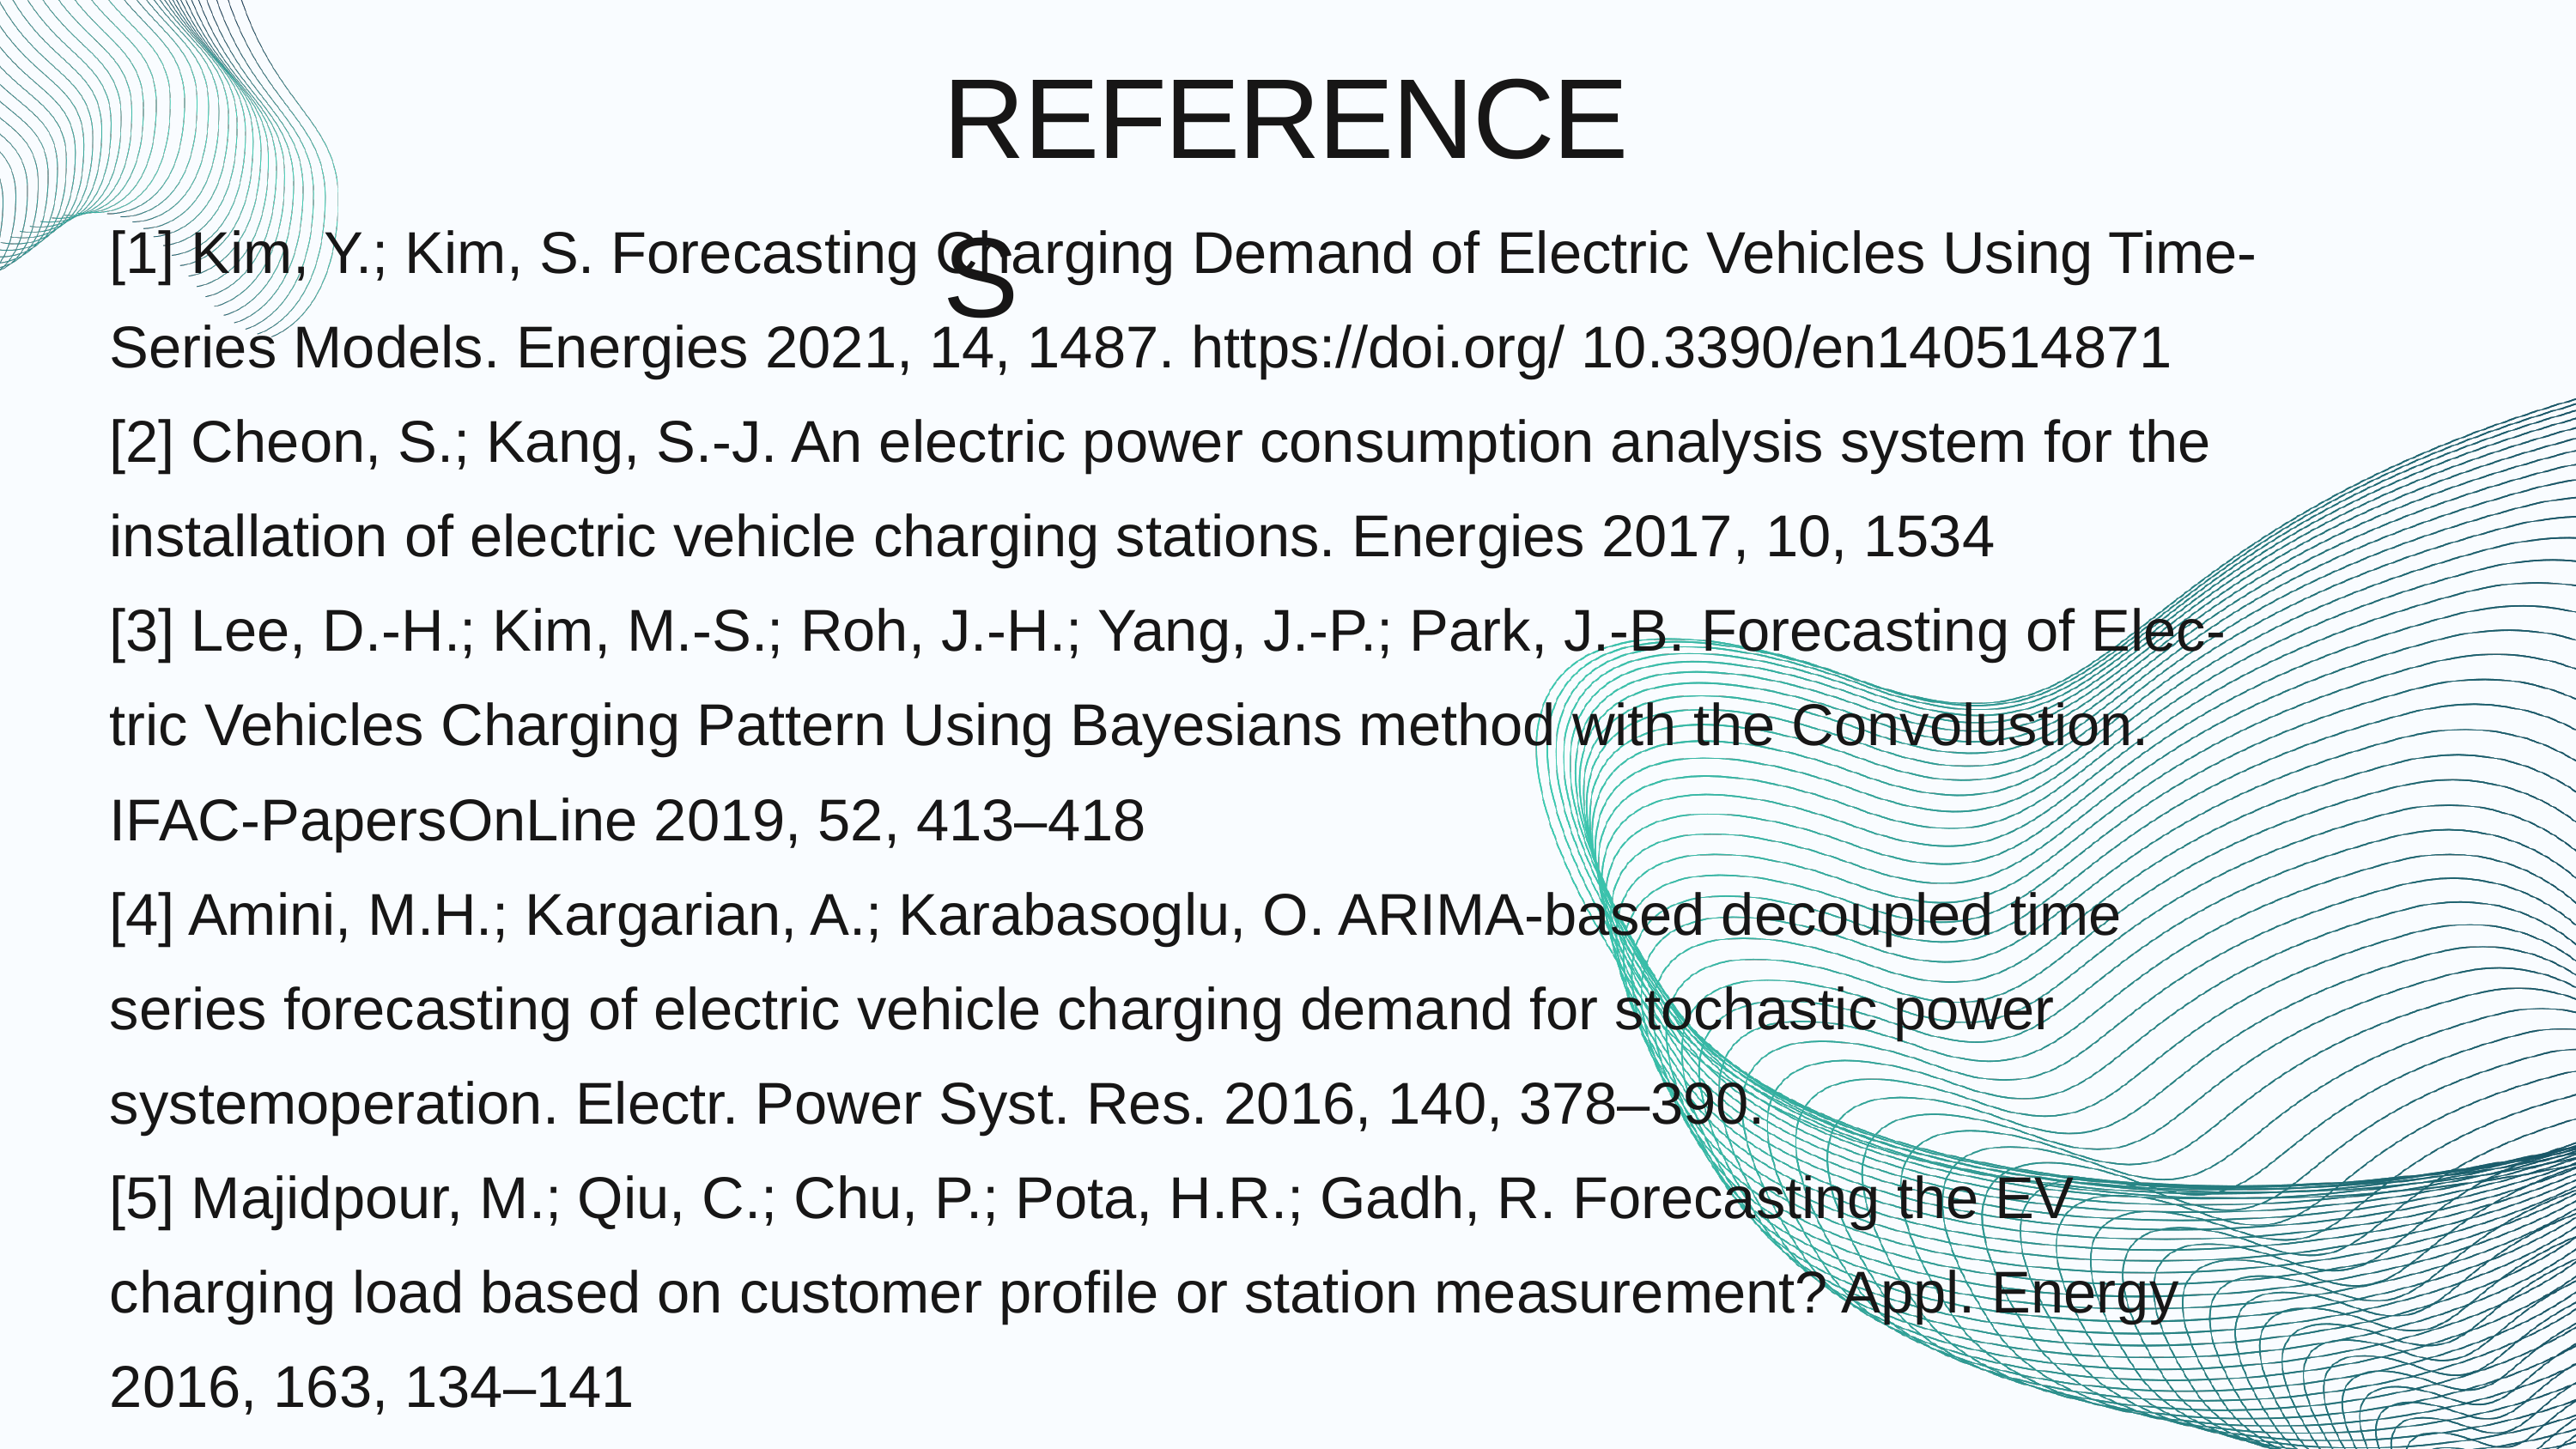

REFERENCES
[1] Kim, Y.; Kim, S. Forecasting Charging Demand of Electric Vehicles Using Time-
Series Models. Energies 2021, 14, 1487. https://doi.org/ 10.3390/en140514871
[2] Cheon, S.; Kang, S.-J. An electric power consumption analysis system for the
installation of electric vehicle charging stations. Energies 2017, 10, 1534
[3] Lee, D.-H.; Kim, M.-S.; Roh, J.-H.; Yang, J.-P.; Park, J.-B. Forecasting of Elec-
tric Vehicles Charging Pattern Using Bayesians method with the Convolustion.
IFAC-PapersOnLine 2019, 52, 413–418
[4] Amini, M.H.; Kargarian, A.; Karabasoglu, O. ARIMA-based decoupled time
series forecasting of electric vehicle charging demand for stochastic power systemoperation. Electr. Power Syst. Res. 2016, 140, 378–390.
[5] Majidpour, M.; Qiu, C.; Chu, P.; Pota, H.R.; Gadh, R. Forecasting the EV
charging load based on customer profile or station measurement? Appl. Energy
2016, 163, 134–141